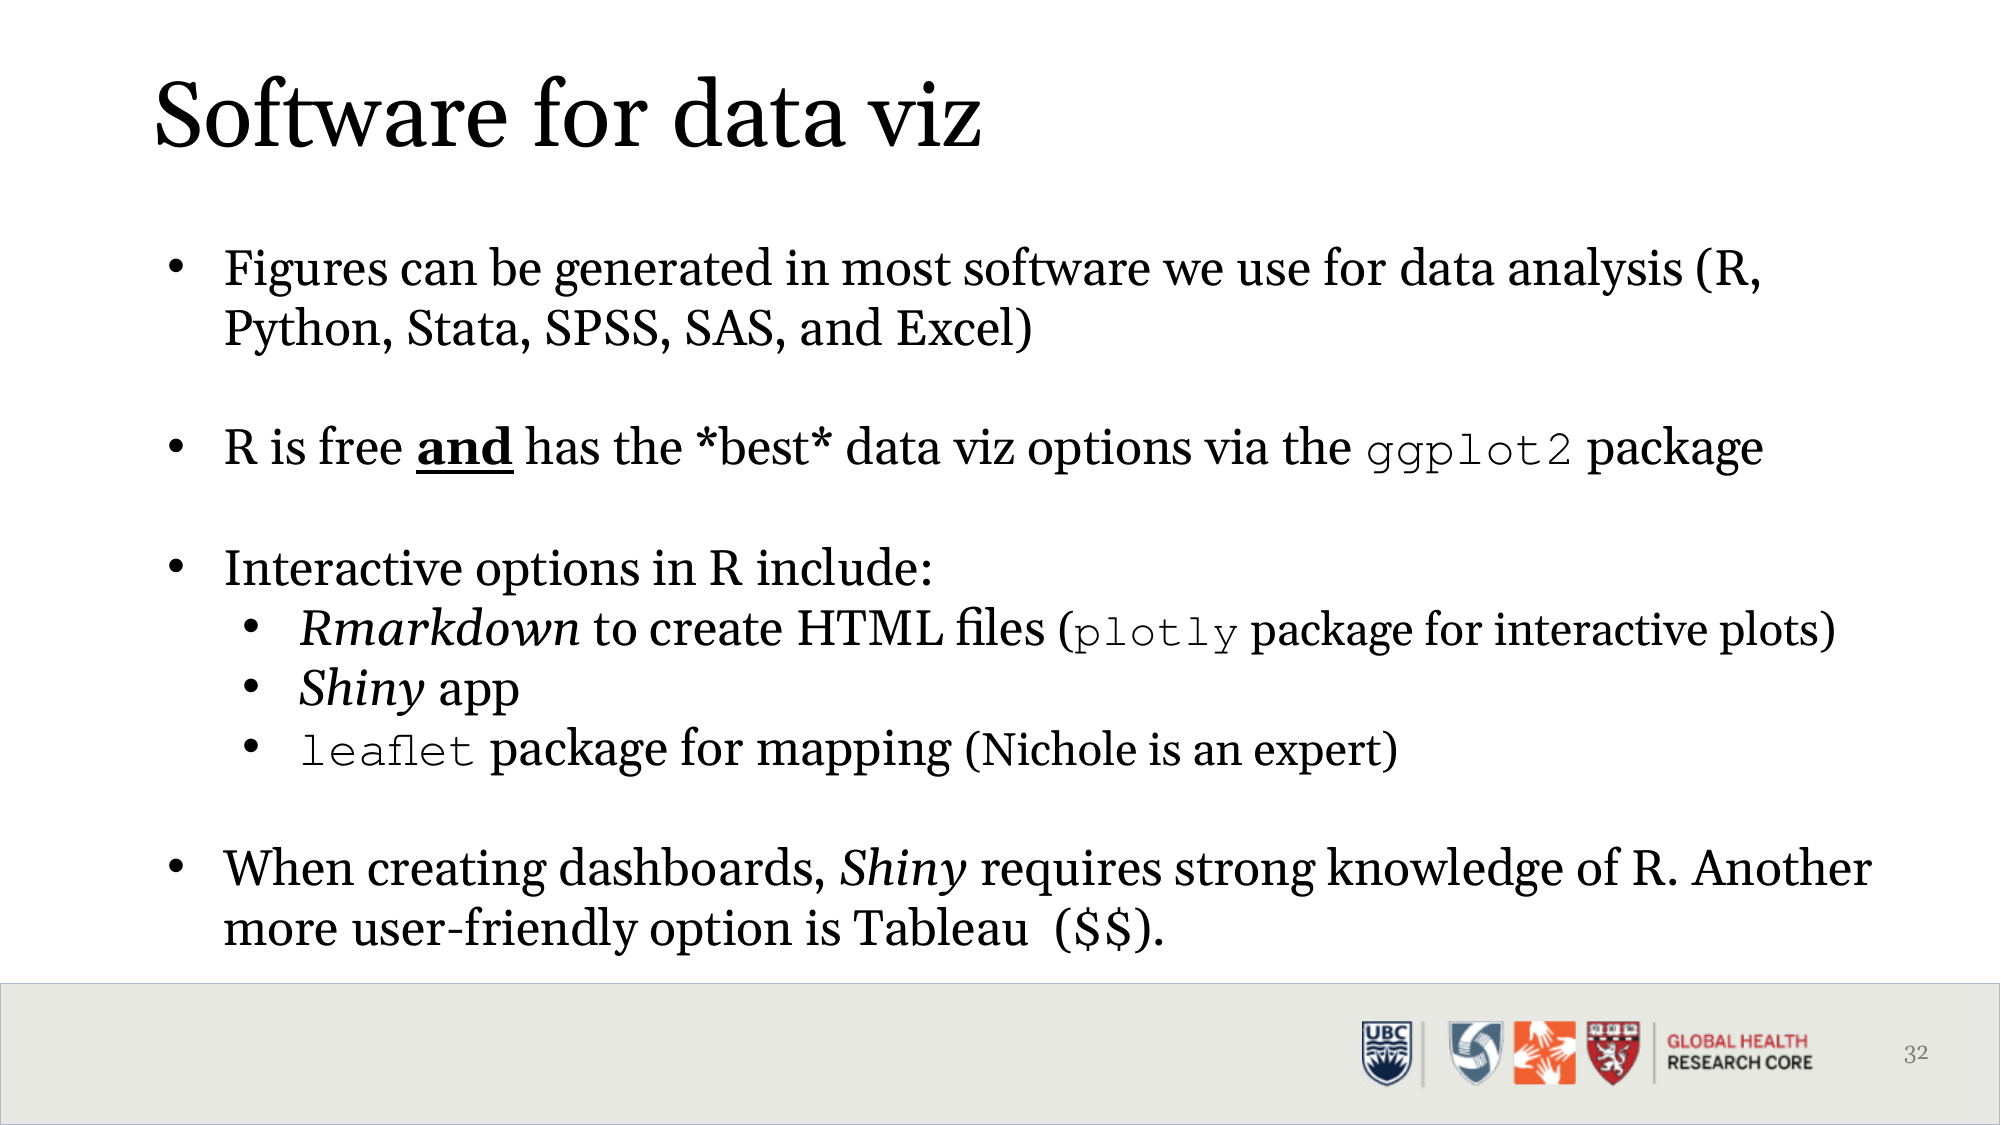

Software for data viz
Figures can be generated in most software we use for data analysis (R, Python, Stata, SPSS, SAS, and Excel)
R is free and has the *best* data viz options via the ggplot2 package
Interactive options in R include:
Rmarkdown to create HTML files (plotly package for interactive plots)
Shiny app
leaflet package for mapping (Nichole is an expert)

When creating dashboards, Shiny requires strong knowledge of R. Another more user-friendly option is Tableau  ($$).